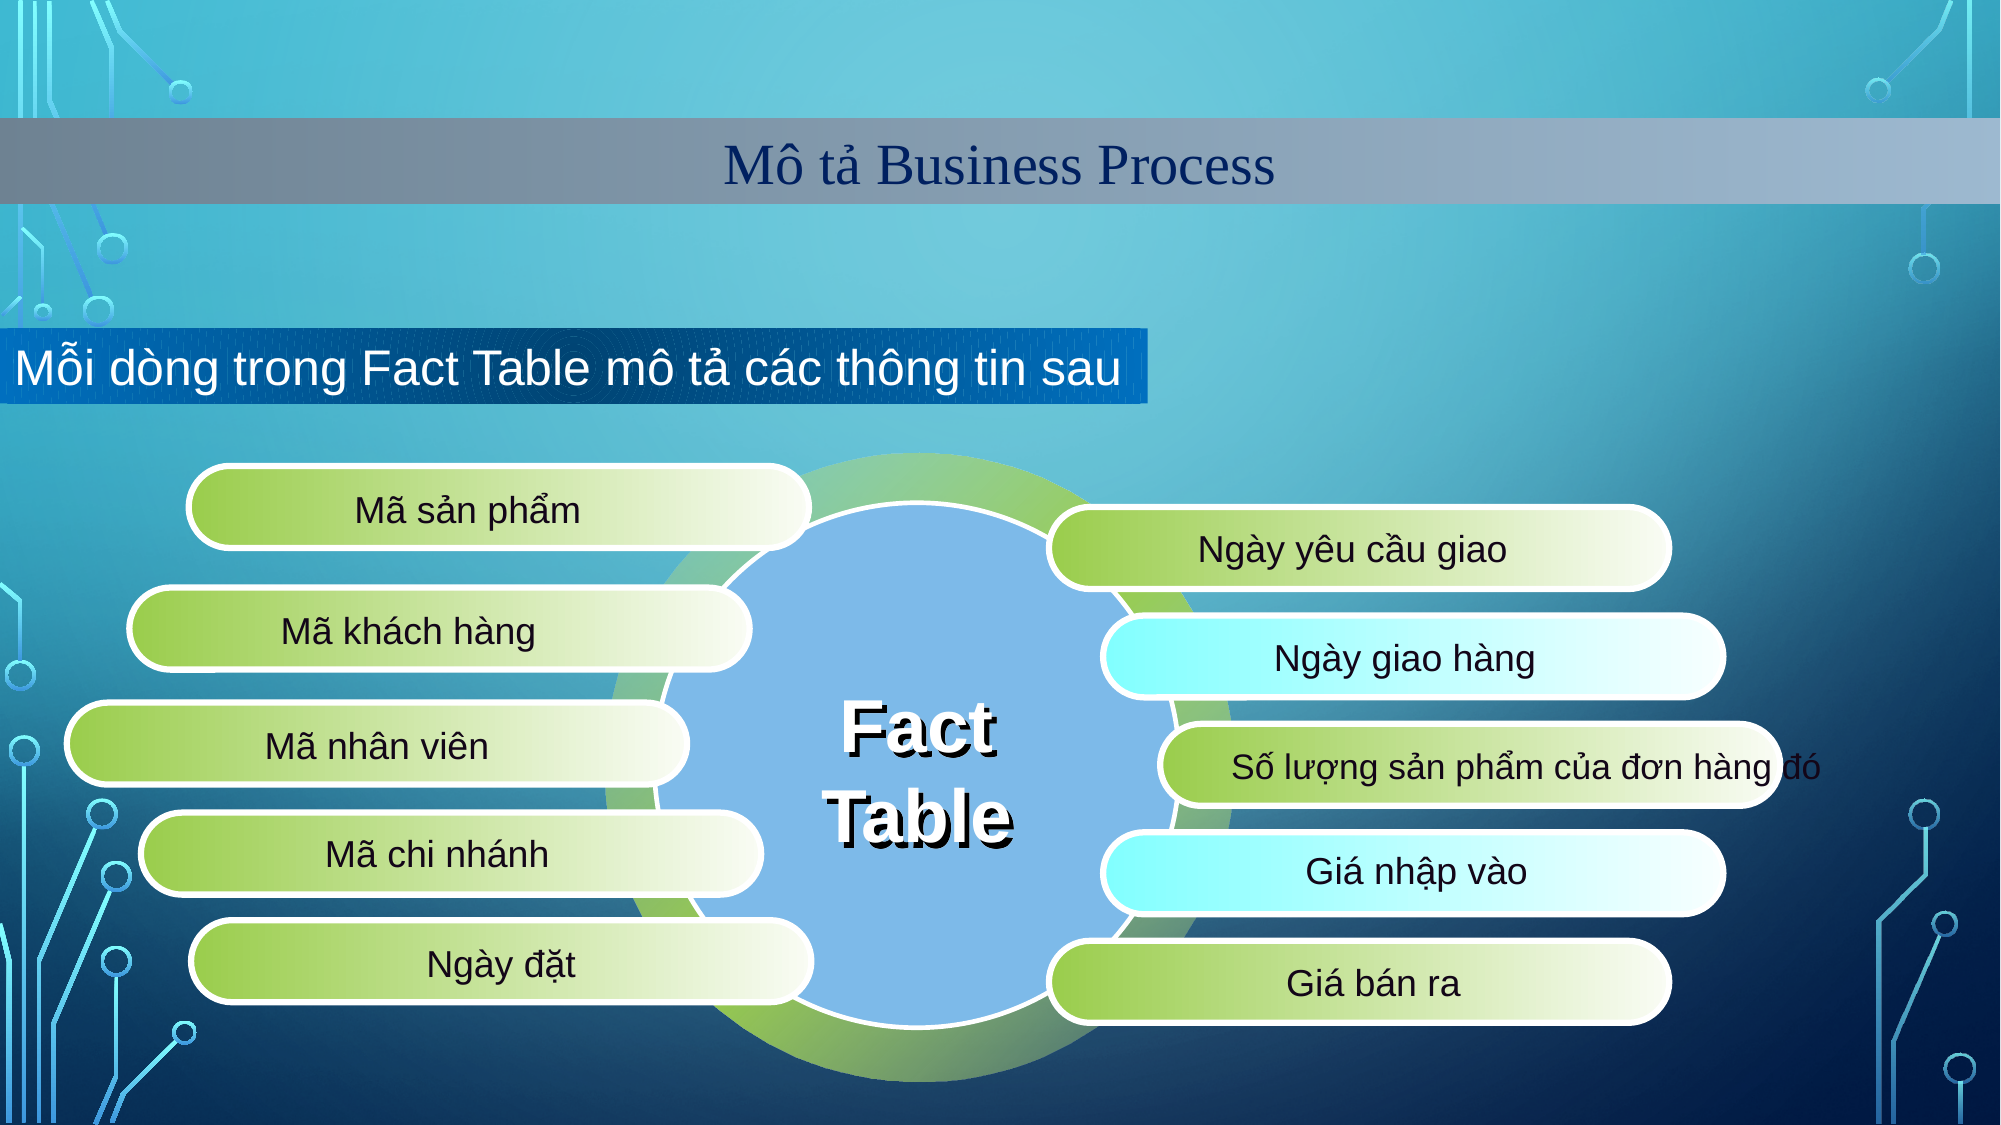

Mô tả Business Process
Mỗi dòng trong Fact Table mô tả các thông tin sau

Mã sản phẩm

Ngày yêu cầu giao

Mã khách hàng

Fact
Table
Ngày giao hàng

Mã nhân viên

	Số lượng sản phẩm của đơn hàng đó

Mã chi nhánh

Giá nhập vào

Ngày đặt

Giá bán ra